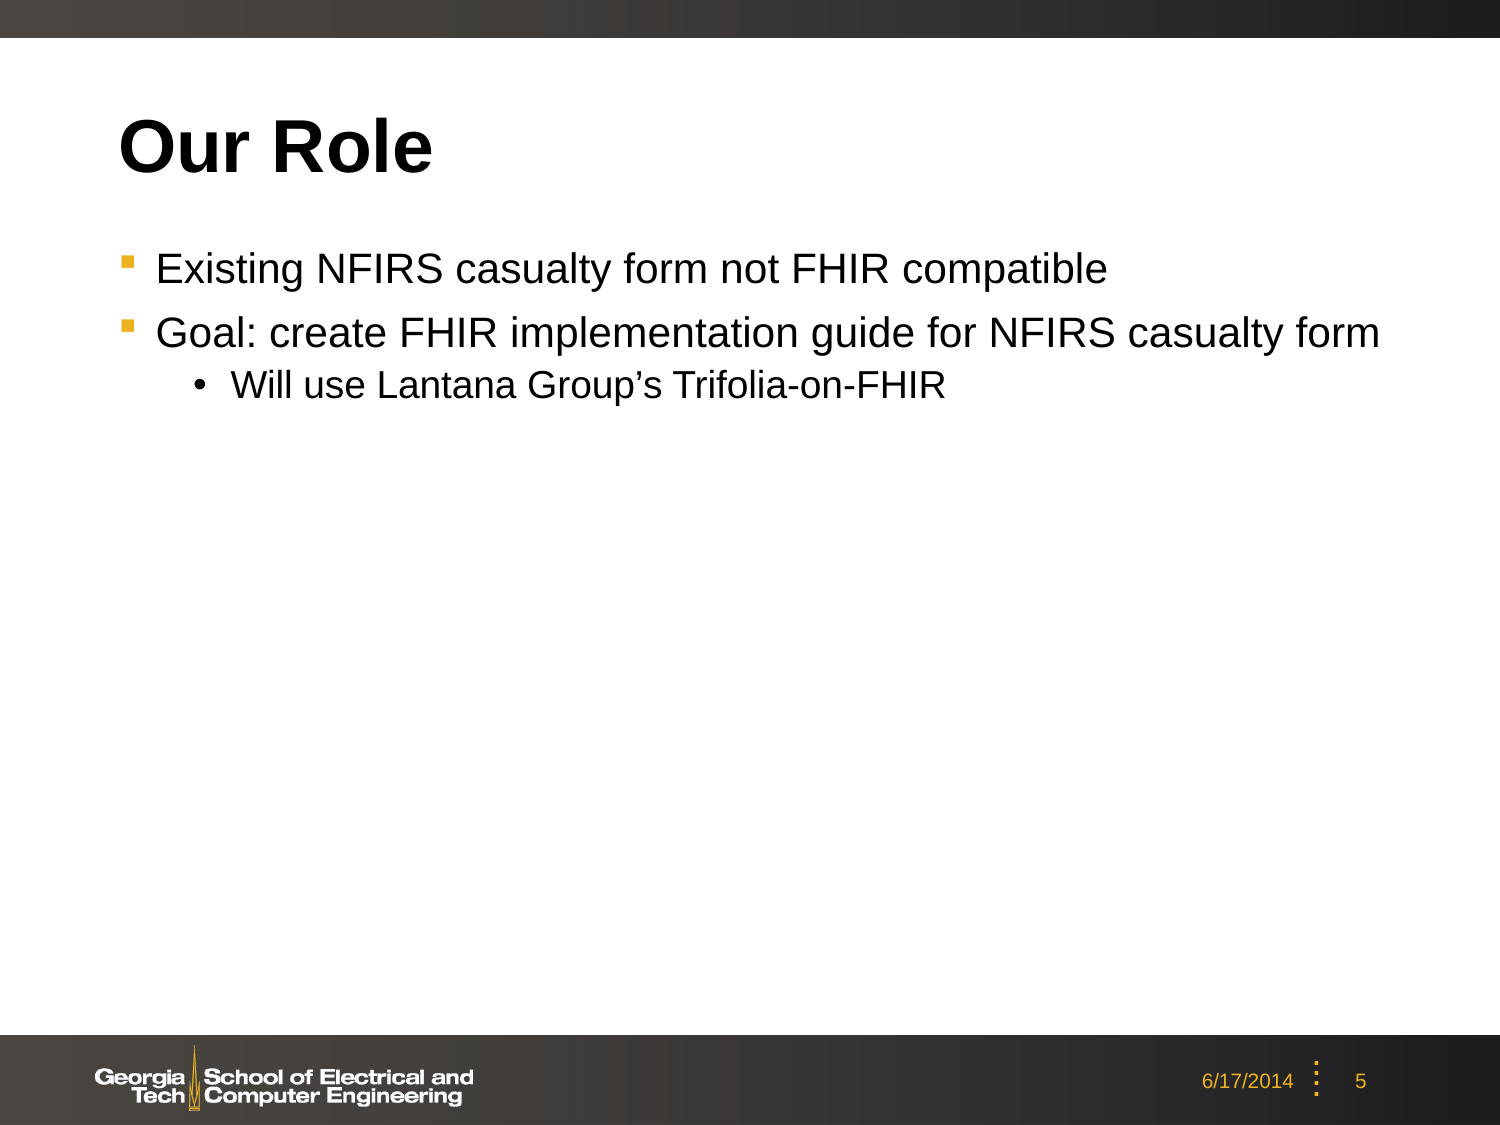

# Our Role
Existing NFIRS casualty form not FHIR compatible
Goal: create FHIR implementation guide for NFIRS casualty form
Will use Lantana Group’s Trifolia-on-FHIR

6/17/2014
5